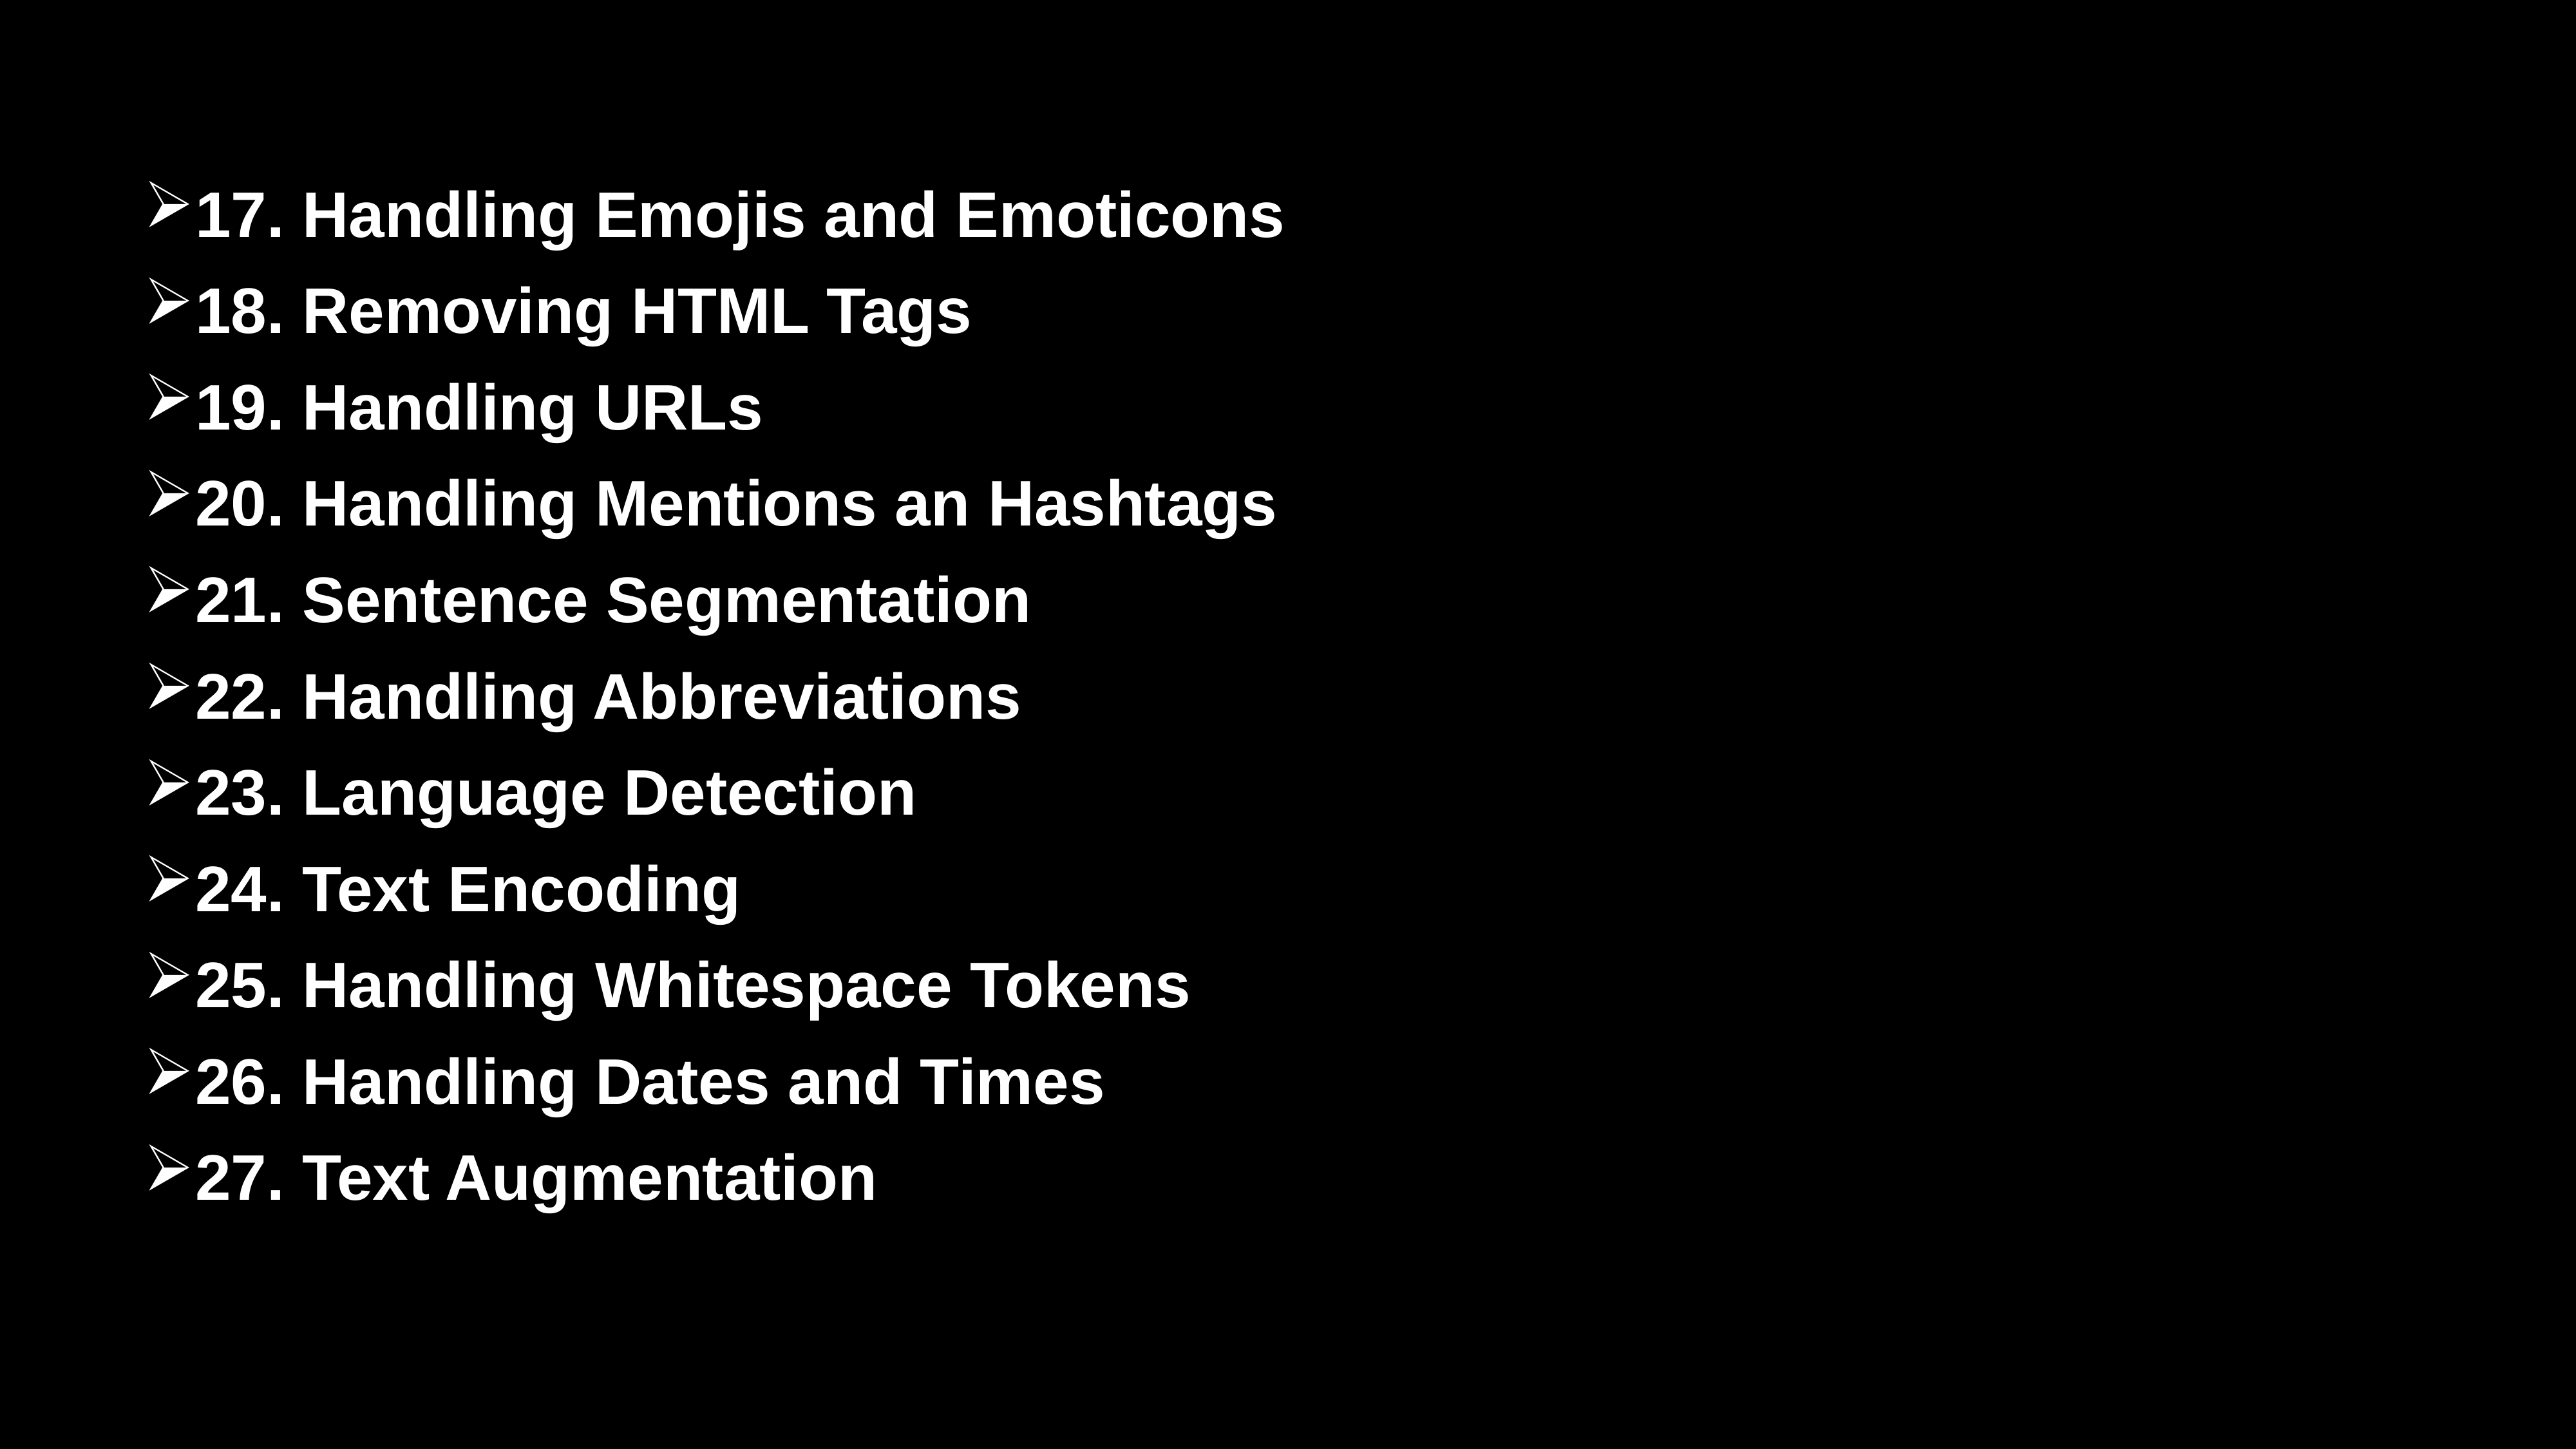

17. Handling Emojis and Emoticons
18. Removing HTML Tags
19. Handling URLs
20. Handling Mentions and Hashtags
21. Sentence Segmentation
22. Handling Abbreviations
23. Language Detection
24. Text Encoding
25. Handling Whitespace Tokens
26. Handling Dates and Times
27. Text Augmentation
28. Handling Negations
29. Dependency Parsing
30. Handling Rare Words
31. Text Chunking
32. Handling Synonyms
33. Text Normalization for Social Media

17. Handling Emojis and Emoticons
18. Removing HTML Tags
19. Handling URLs
20. Handling Mentions an Hashtags
21. Sentence Segmentation
22. Handling Abbreviations
23. Language Detection
24. Text Encoding
25. Handling Whitespace Tokens
26. Handling Dates and Times
27. Text Augmentation
28. Handling Negations
29. Dependency Parsing
30. Handling Rare Words
31. Text Chunking
32. Handling Synonyms
33. Text Normalization for Social Media